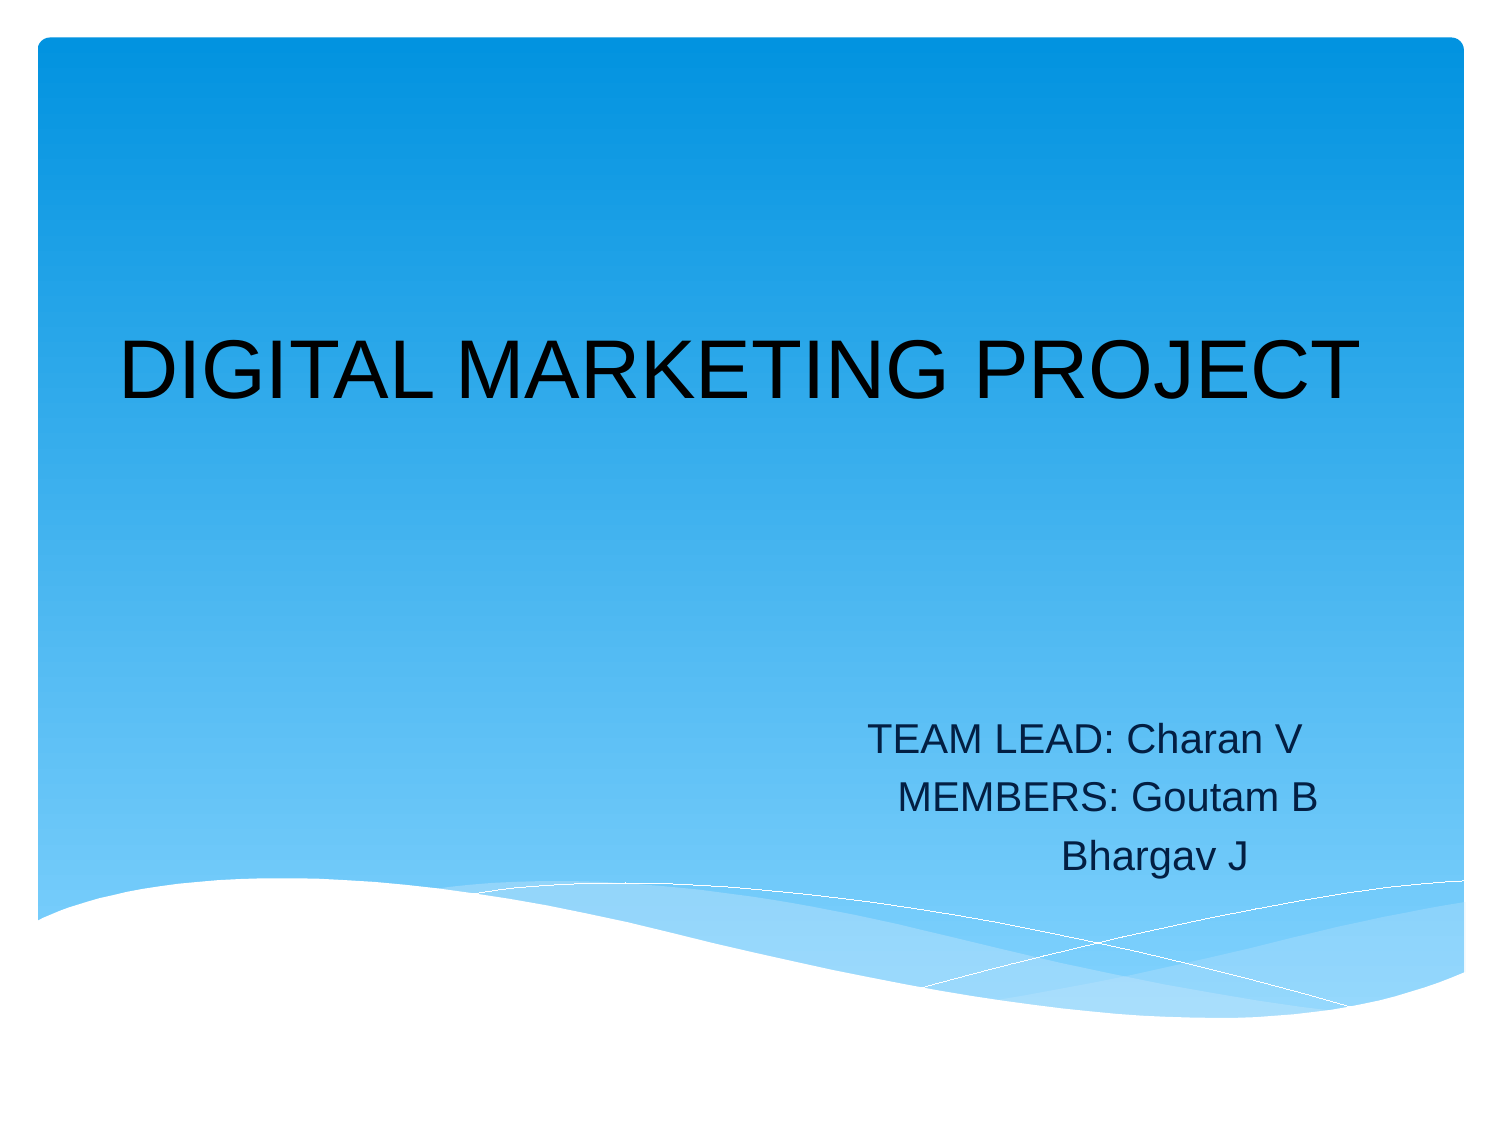

# DIGITAL MARKETING PROJECT
                                           TEAM LEAD: Charan V
                                               MEMBERS: Goutam B
				   Bhargav J